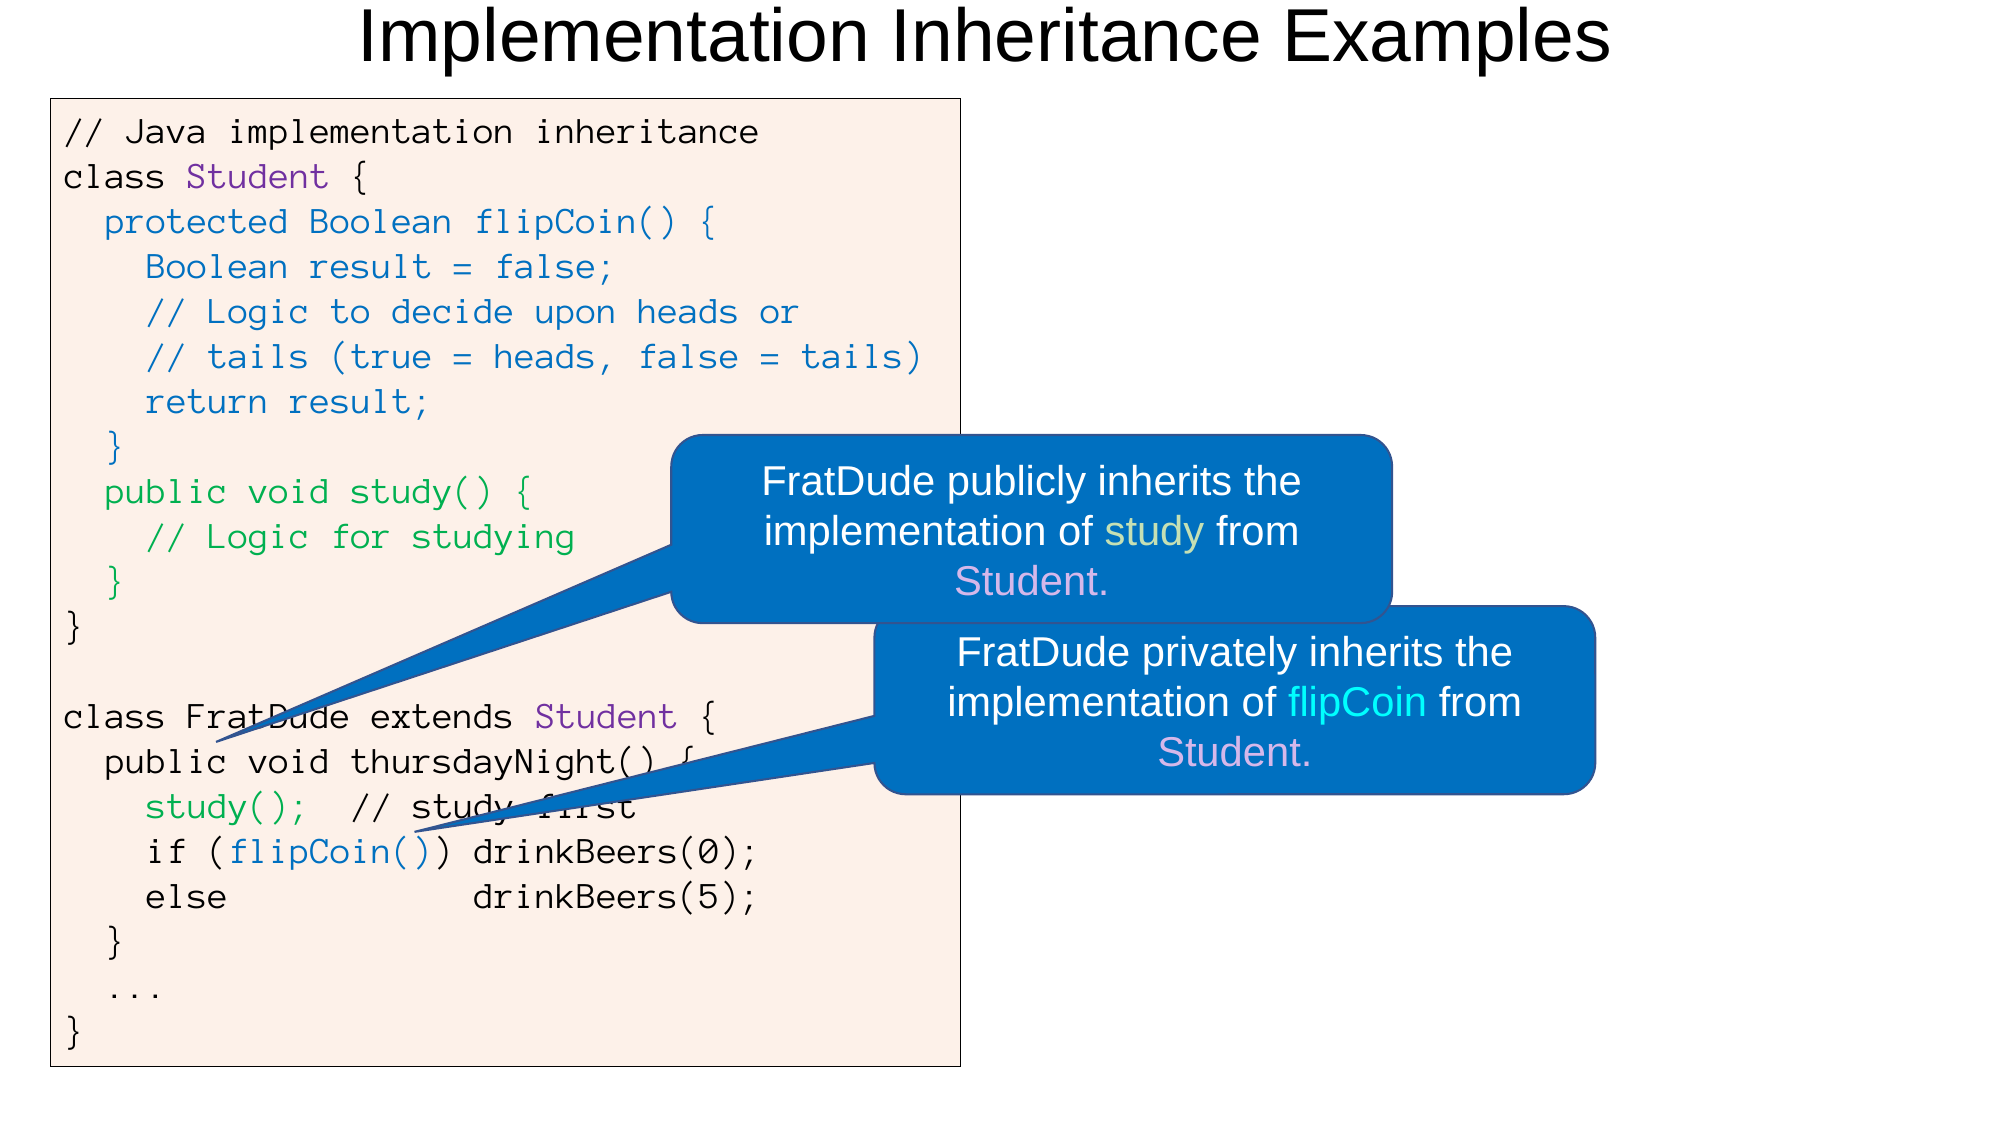

Implementation Inheritance Examples
// Java implementation inheritance
class Student {
  protected Boolean flipCoin() {
    Boolean result = false;
    // Logic to decide upon heads or
    // tails (true = heads, false = tails)
    return result;
  }
  public void study() {
    // Logic for studying
  }
}

class FratDude extends Student {
  public void thursdayNight() {
    study();  // study first
    if (flipCoin()) drinkBeers(0);
    else            drinkBeers(5);
  }
  ...
}
FratDude publicly inherits the implementation of study from Student.
FratDude privately inherits the implementation of flipCoin from Student.